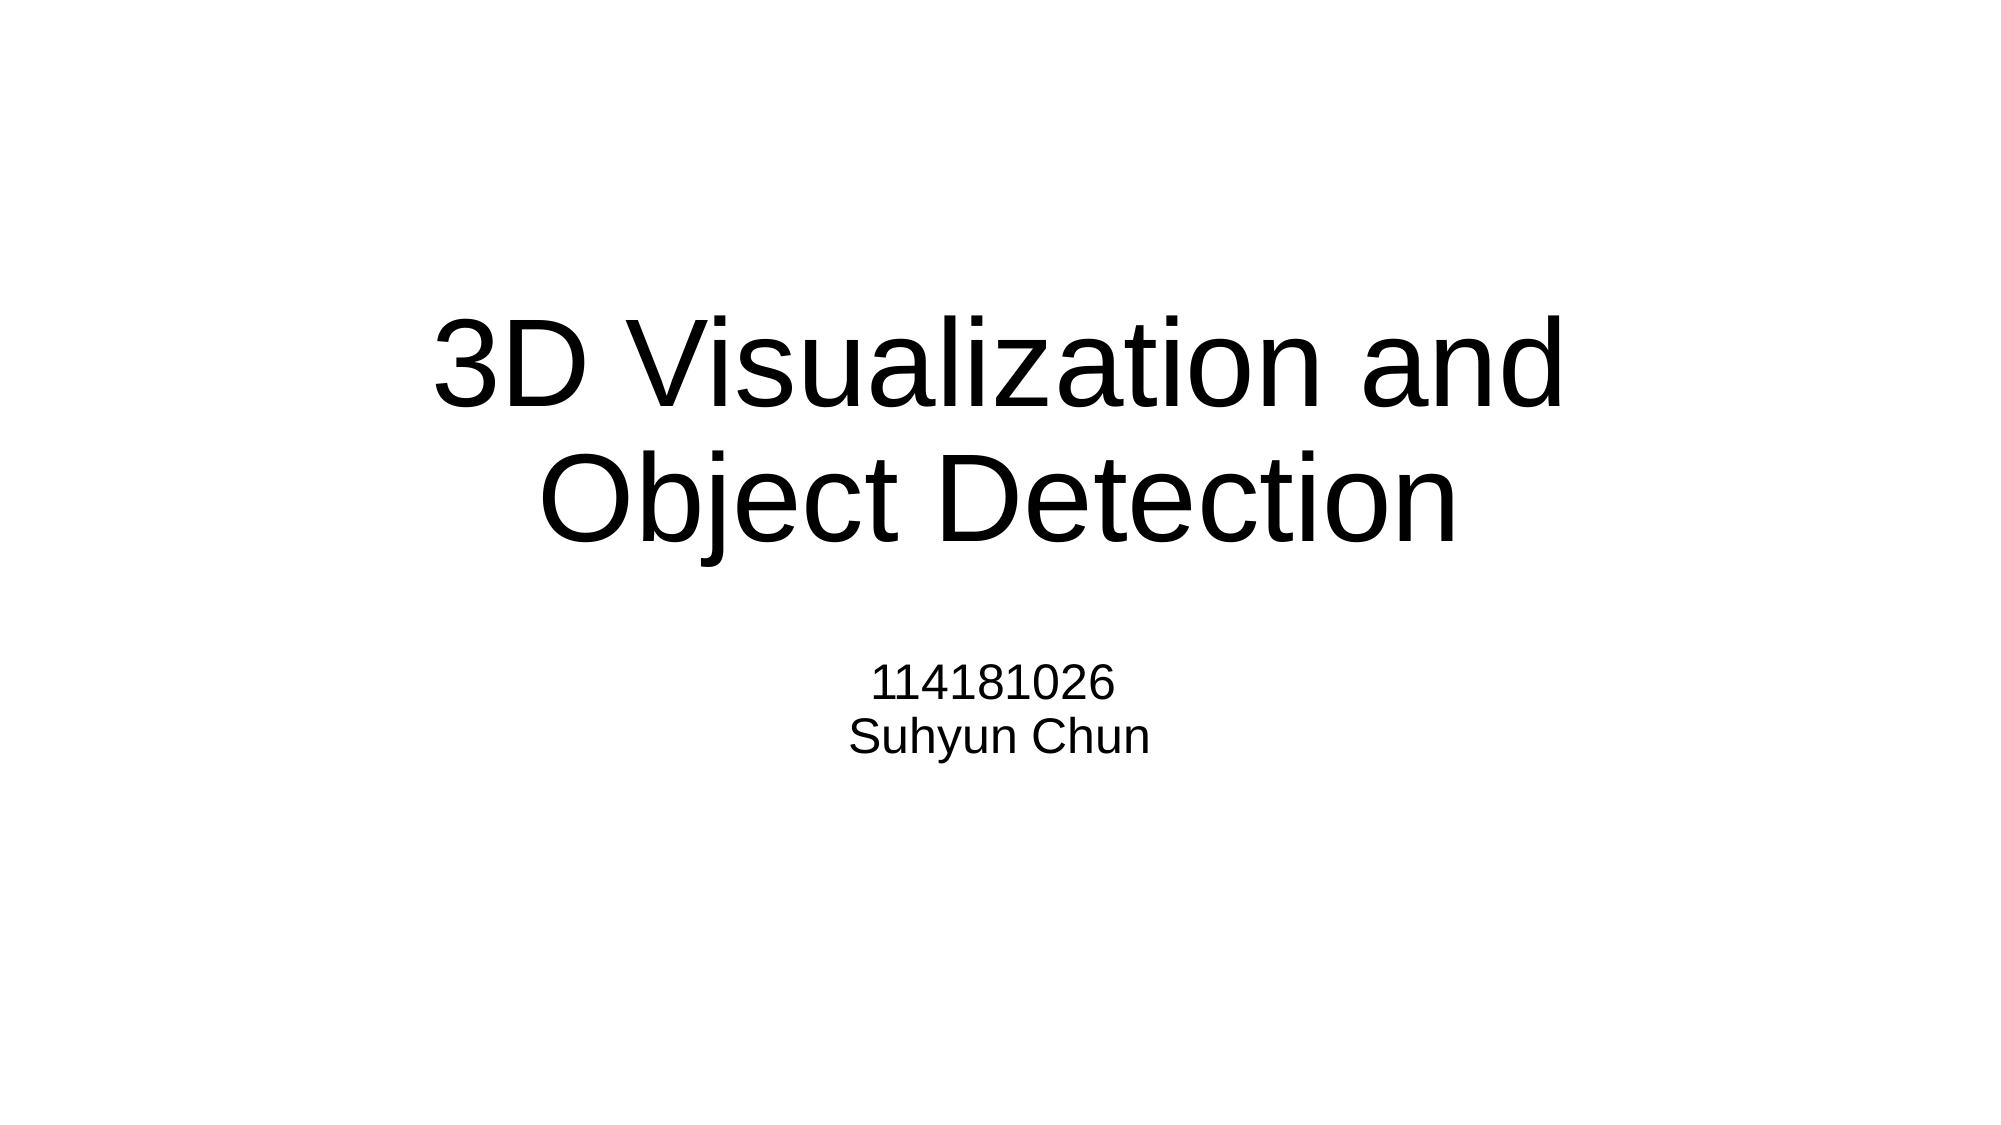

# 3D Visualization and Object Detection
114181026
Suhyun Chun